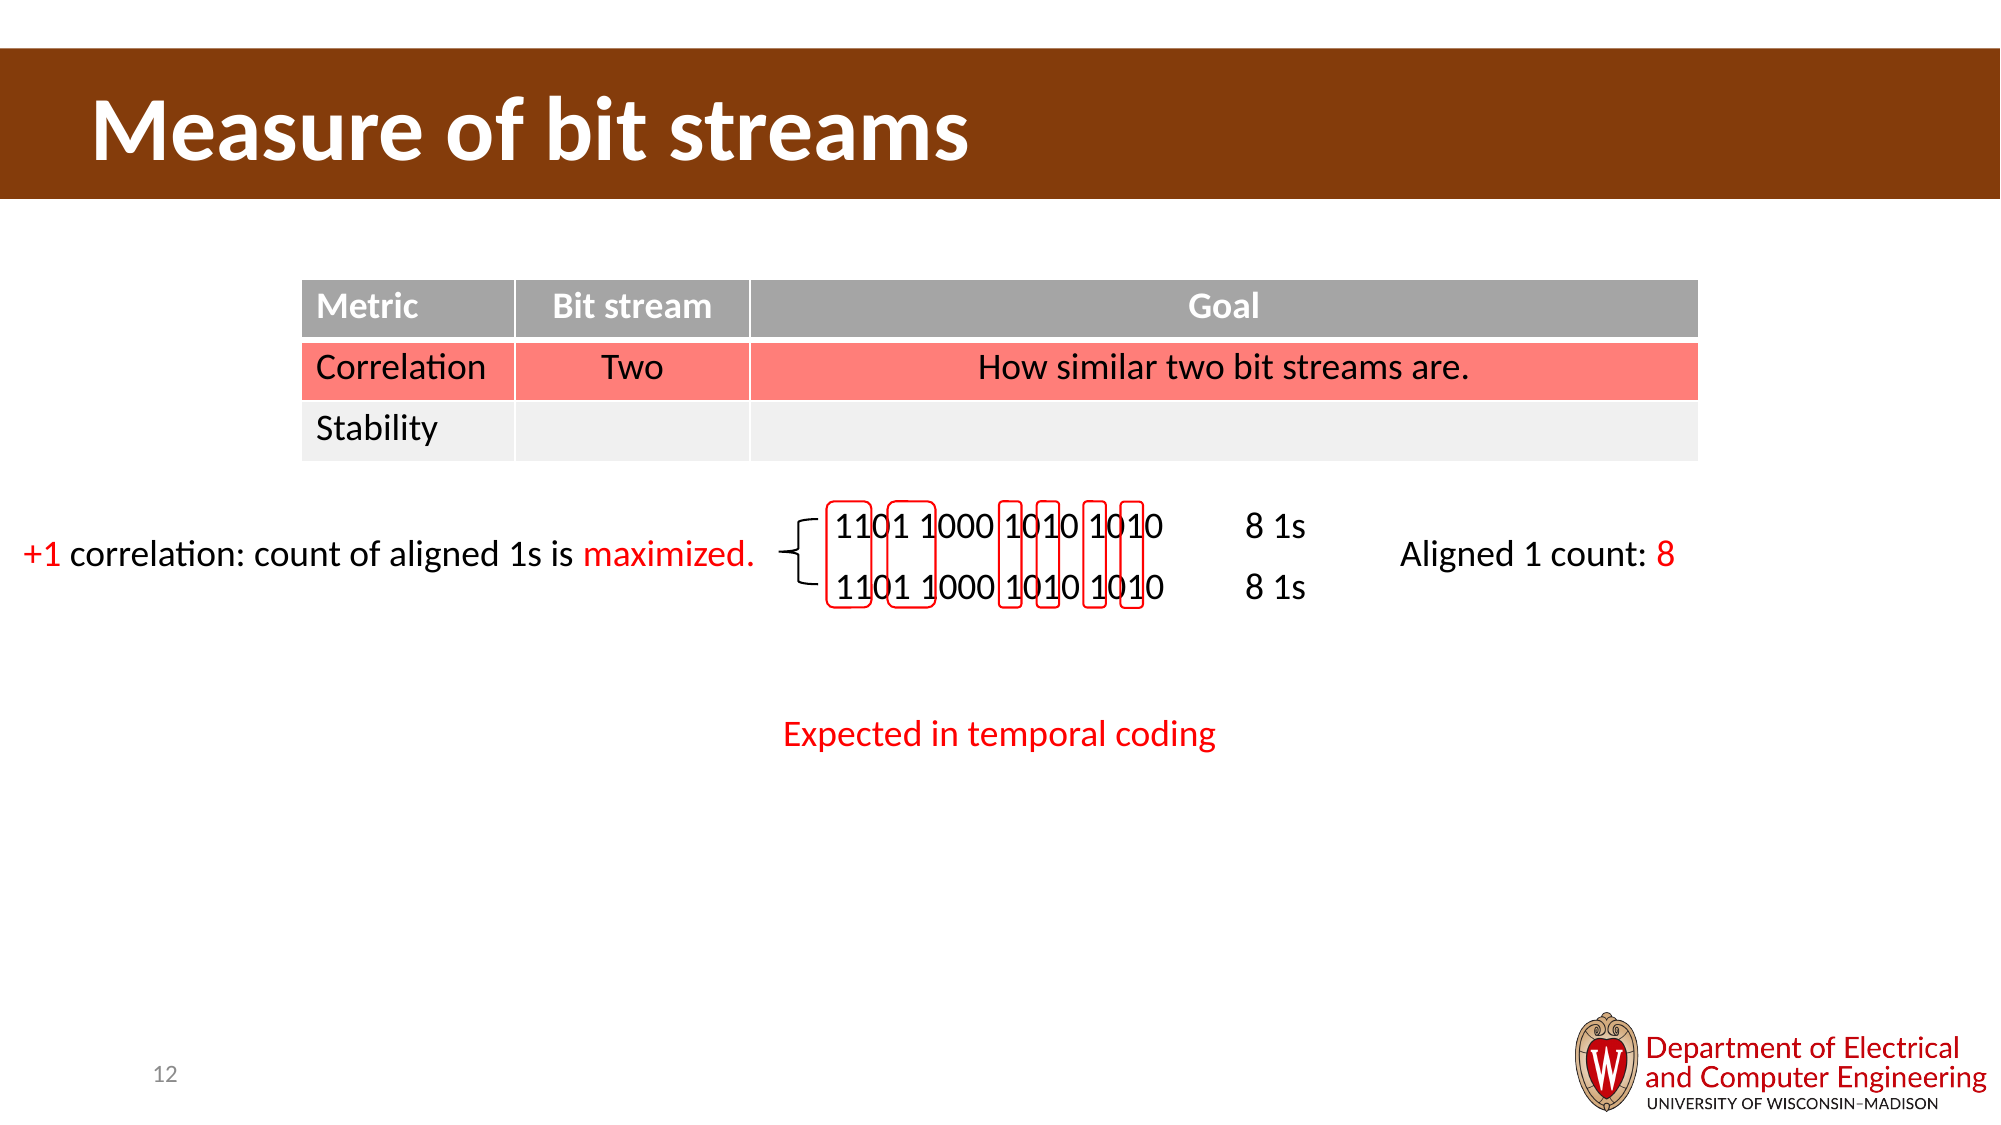

Measure of bit streams
| Metric | Bit stream | Goal |
| --- | --- | --- |
| Correlation | Two | How similar two bit streams are. |
| Stability |  |  |

1101 1000 1010 1010

1101 1000 1010 1010

  8 1s

+1 correlation: count of aligned 1s is maximized.
Aligned 1 count: 8
  8 1s
Expected in temporal coding
12